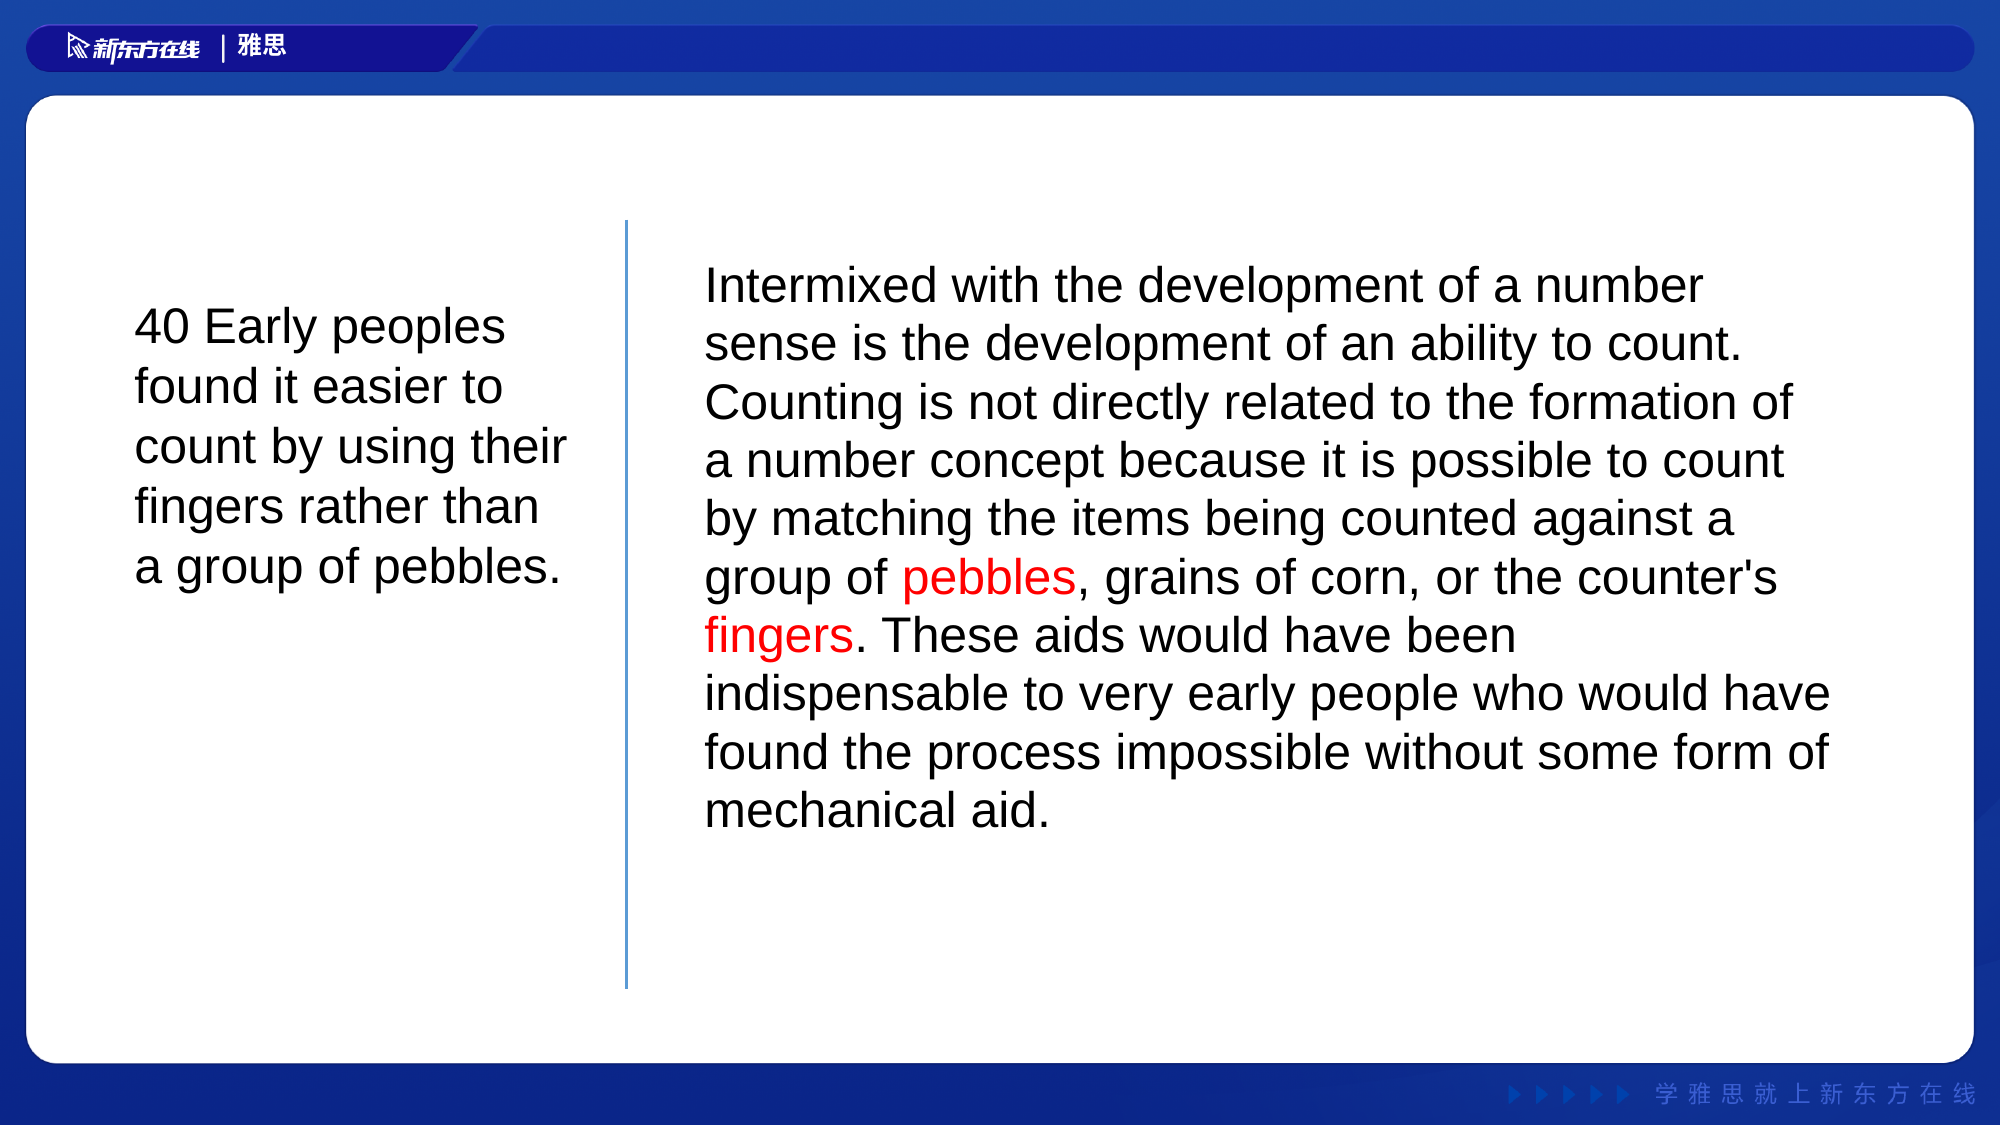

#
Intermixed with the development of a number sense is the development of an ability to count. Counting is not directly related to the formation of a number concept because it is possible to count by matching the items being counted against a group of pebbles, grains of corn, or the counter's fingers. These aids would have been indispensable to very early people who would have found the process impossible without some form of mechanical aid.
40 Early peoples found it easier to count by using their fingers rather than a group of pebbles.